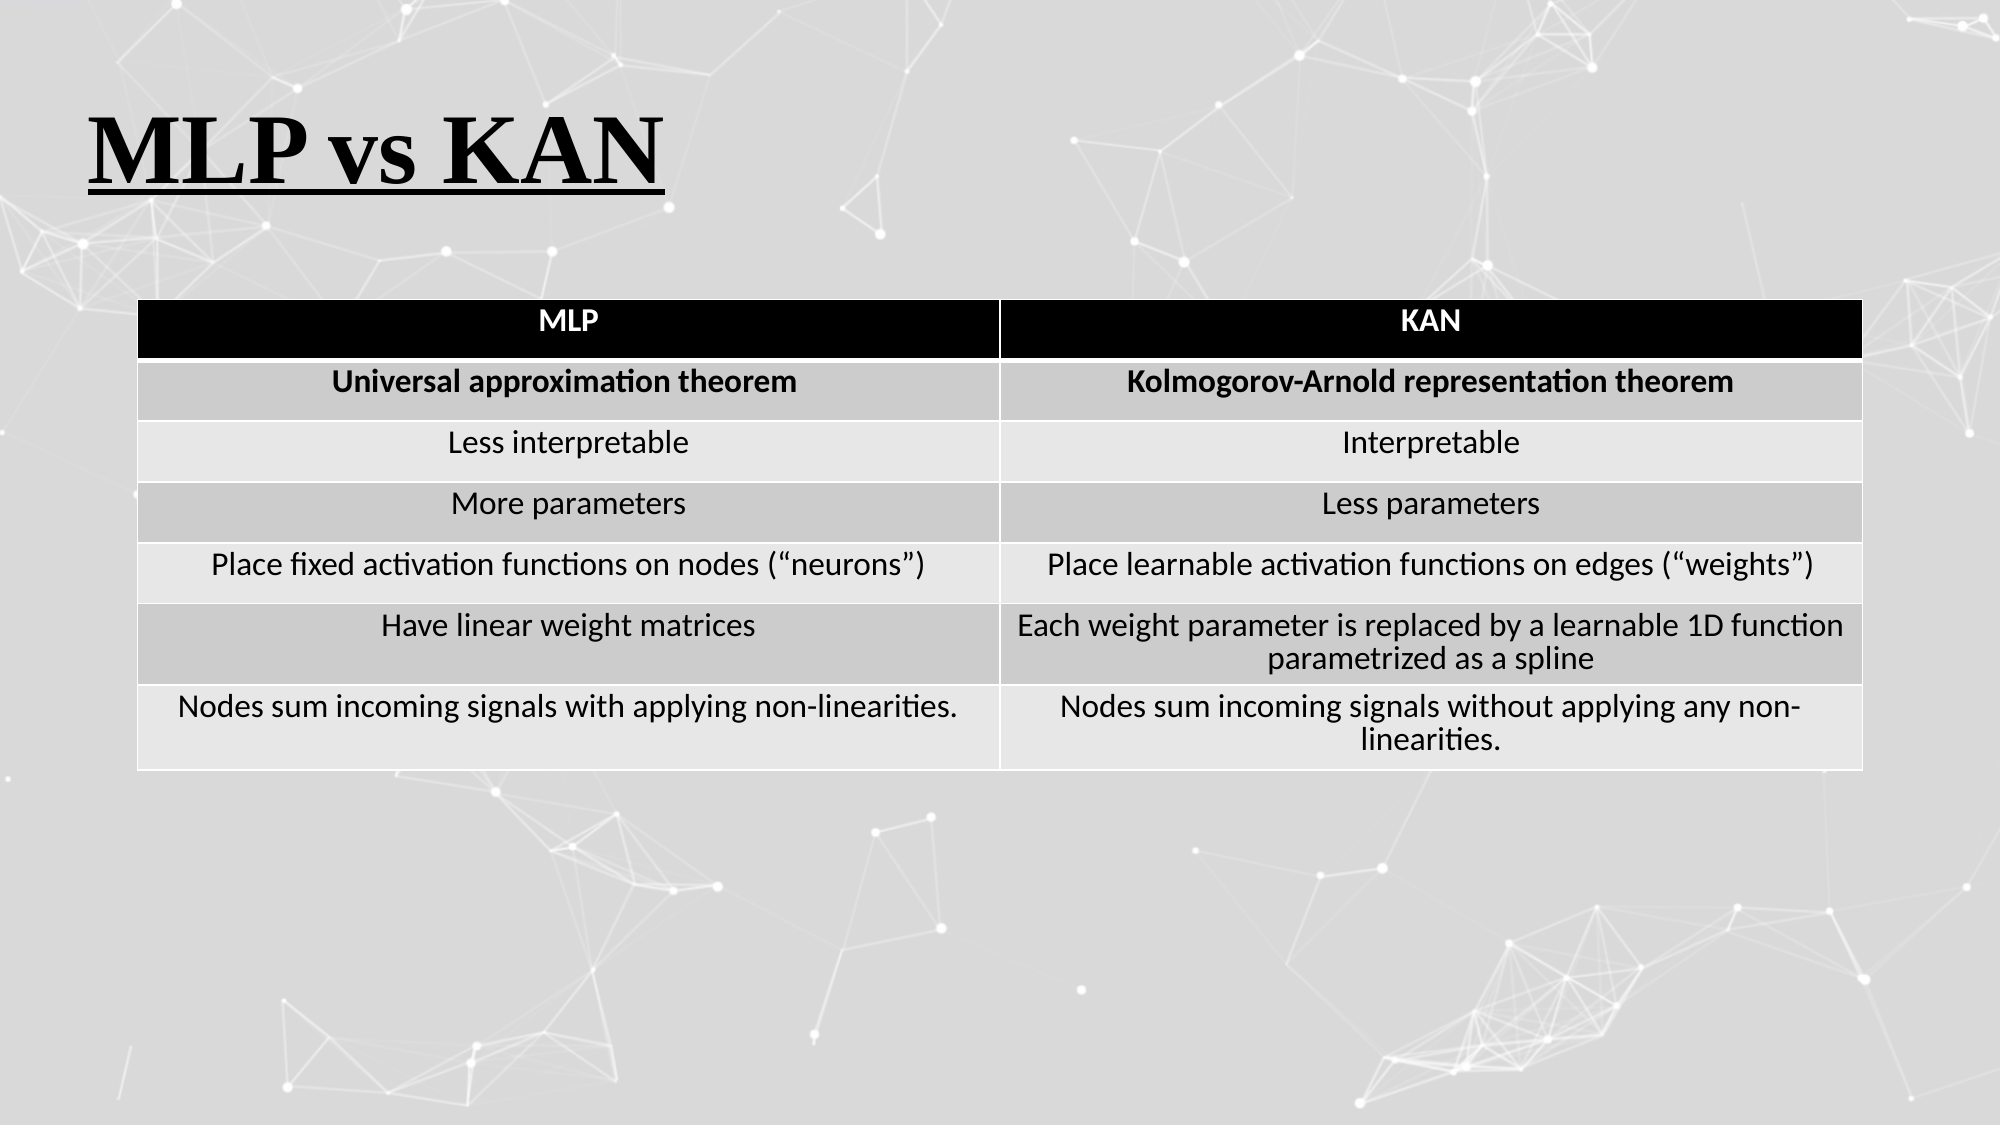

# MLP vs KAN
| MLP | KAN |
| --- | --- |
| Universal approximation theorem | Kolmogorov-Arnold representation theorem |
| Less interpretable | Interpretable |
| More parameters | Less parameters |
| Place fixed activation functions on nodes (“neurons”) | Place learnable activation functions on edges (“weights”) |
| Have linear weight matrices | Each weight parameter is replaced by a learnable 1D function parametrized as a spline |
| Nodes sum incoming signals with applying non-linearities. | Nodes sum incoming signals without applying any non-linearities. |